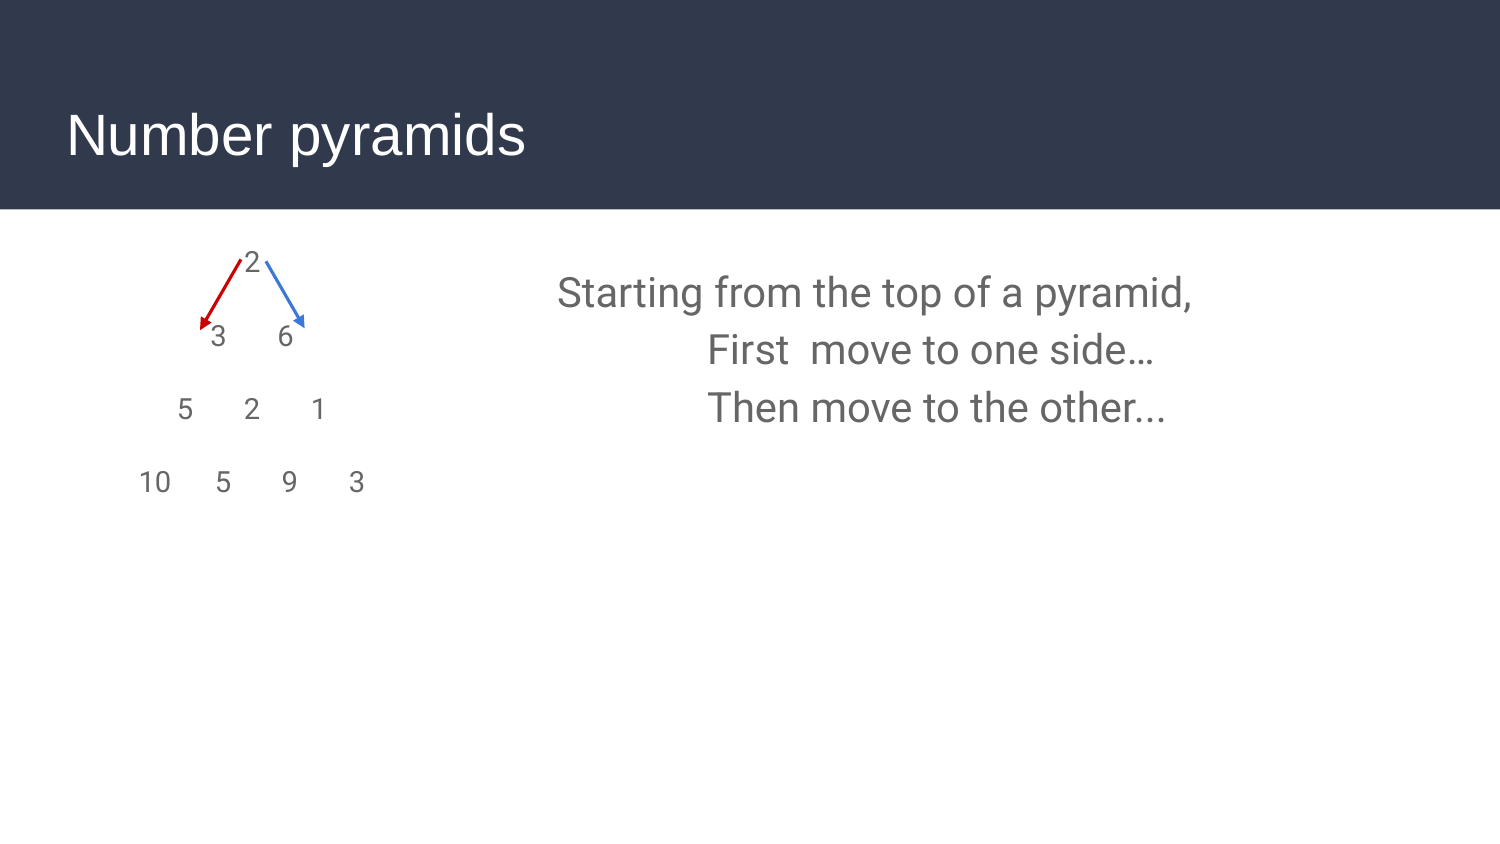

# Number pyramids
2
3       6
5       2       1
10      5       9       3
Starting from the top of a pyramid,
	First  move to one side…
	Then move to the other...